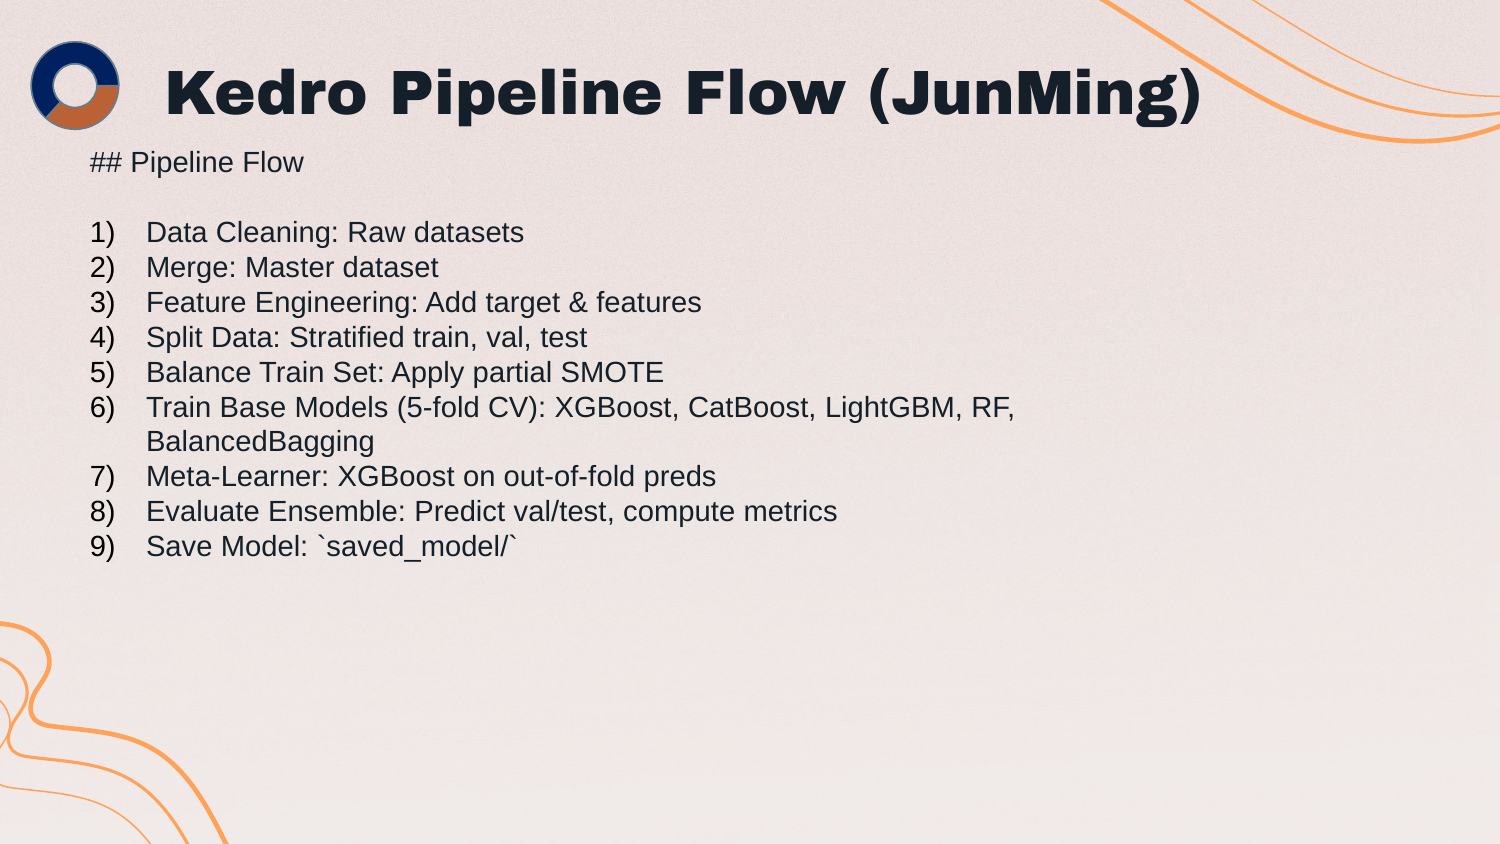

# Kedro Pipeline Flow (JunMing)

## Pipeline Flow

Data Cleaning: Raw datasets
Merge: Master dataset
Feature Engineering: Add target & features
Split Data: Stratified train, val, test
Balance Train Set: Apply partial SMOTE
Train Base Models (5-fold CV): XGBoost, CatBoost, LightGBM, RF, BalancedBagging
Meta-Learner: XGBoost on out-of-fold preds
Evaluate Ensemble: Predict val/test, compute metrics
Save Model: `saved_model/`